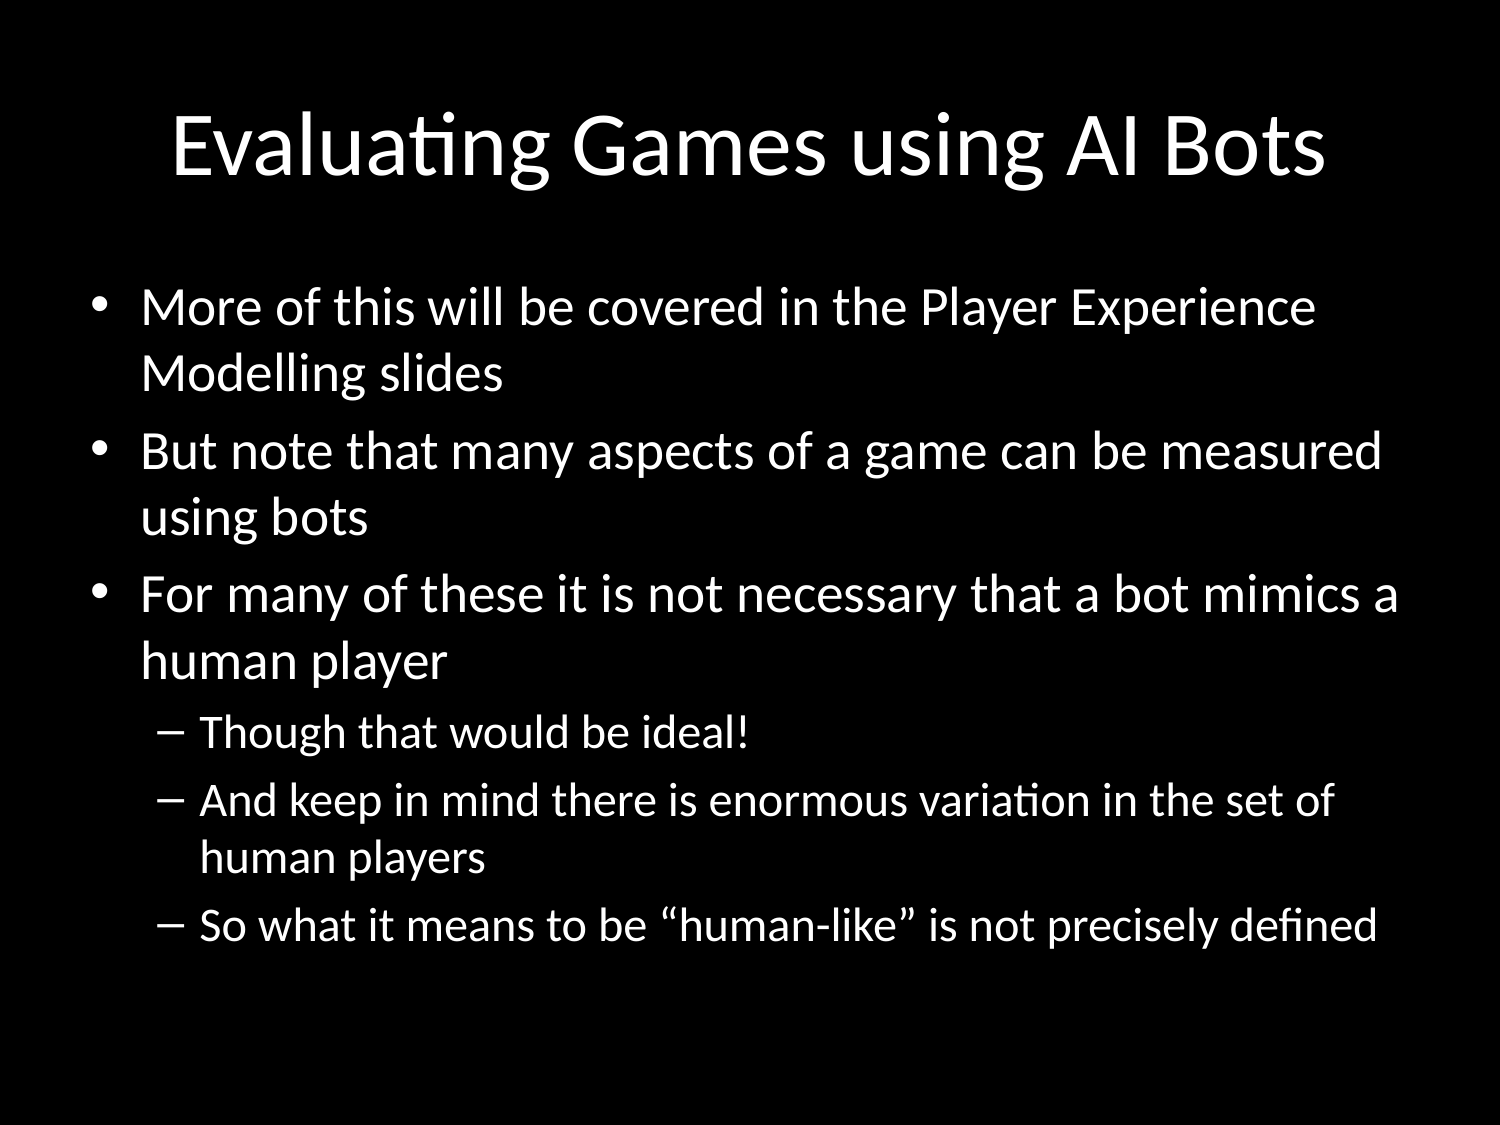

# Evaluating Games using AI Bots
More of this will be covered in the Player Experience Modelling slides
But note that many aspects of a game can be measured using bots
For many of these it is not necessary that a bot mimics a human player
Though that would be ideal!
And keep in mind there is enormous variation in the set of human players
So what it means to be “human-like” is not precisely defined